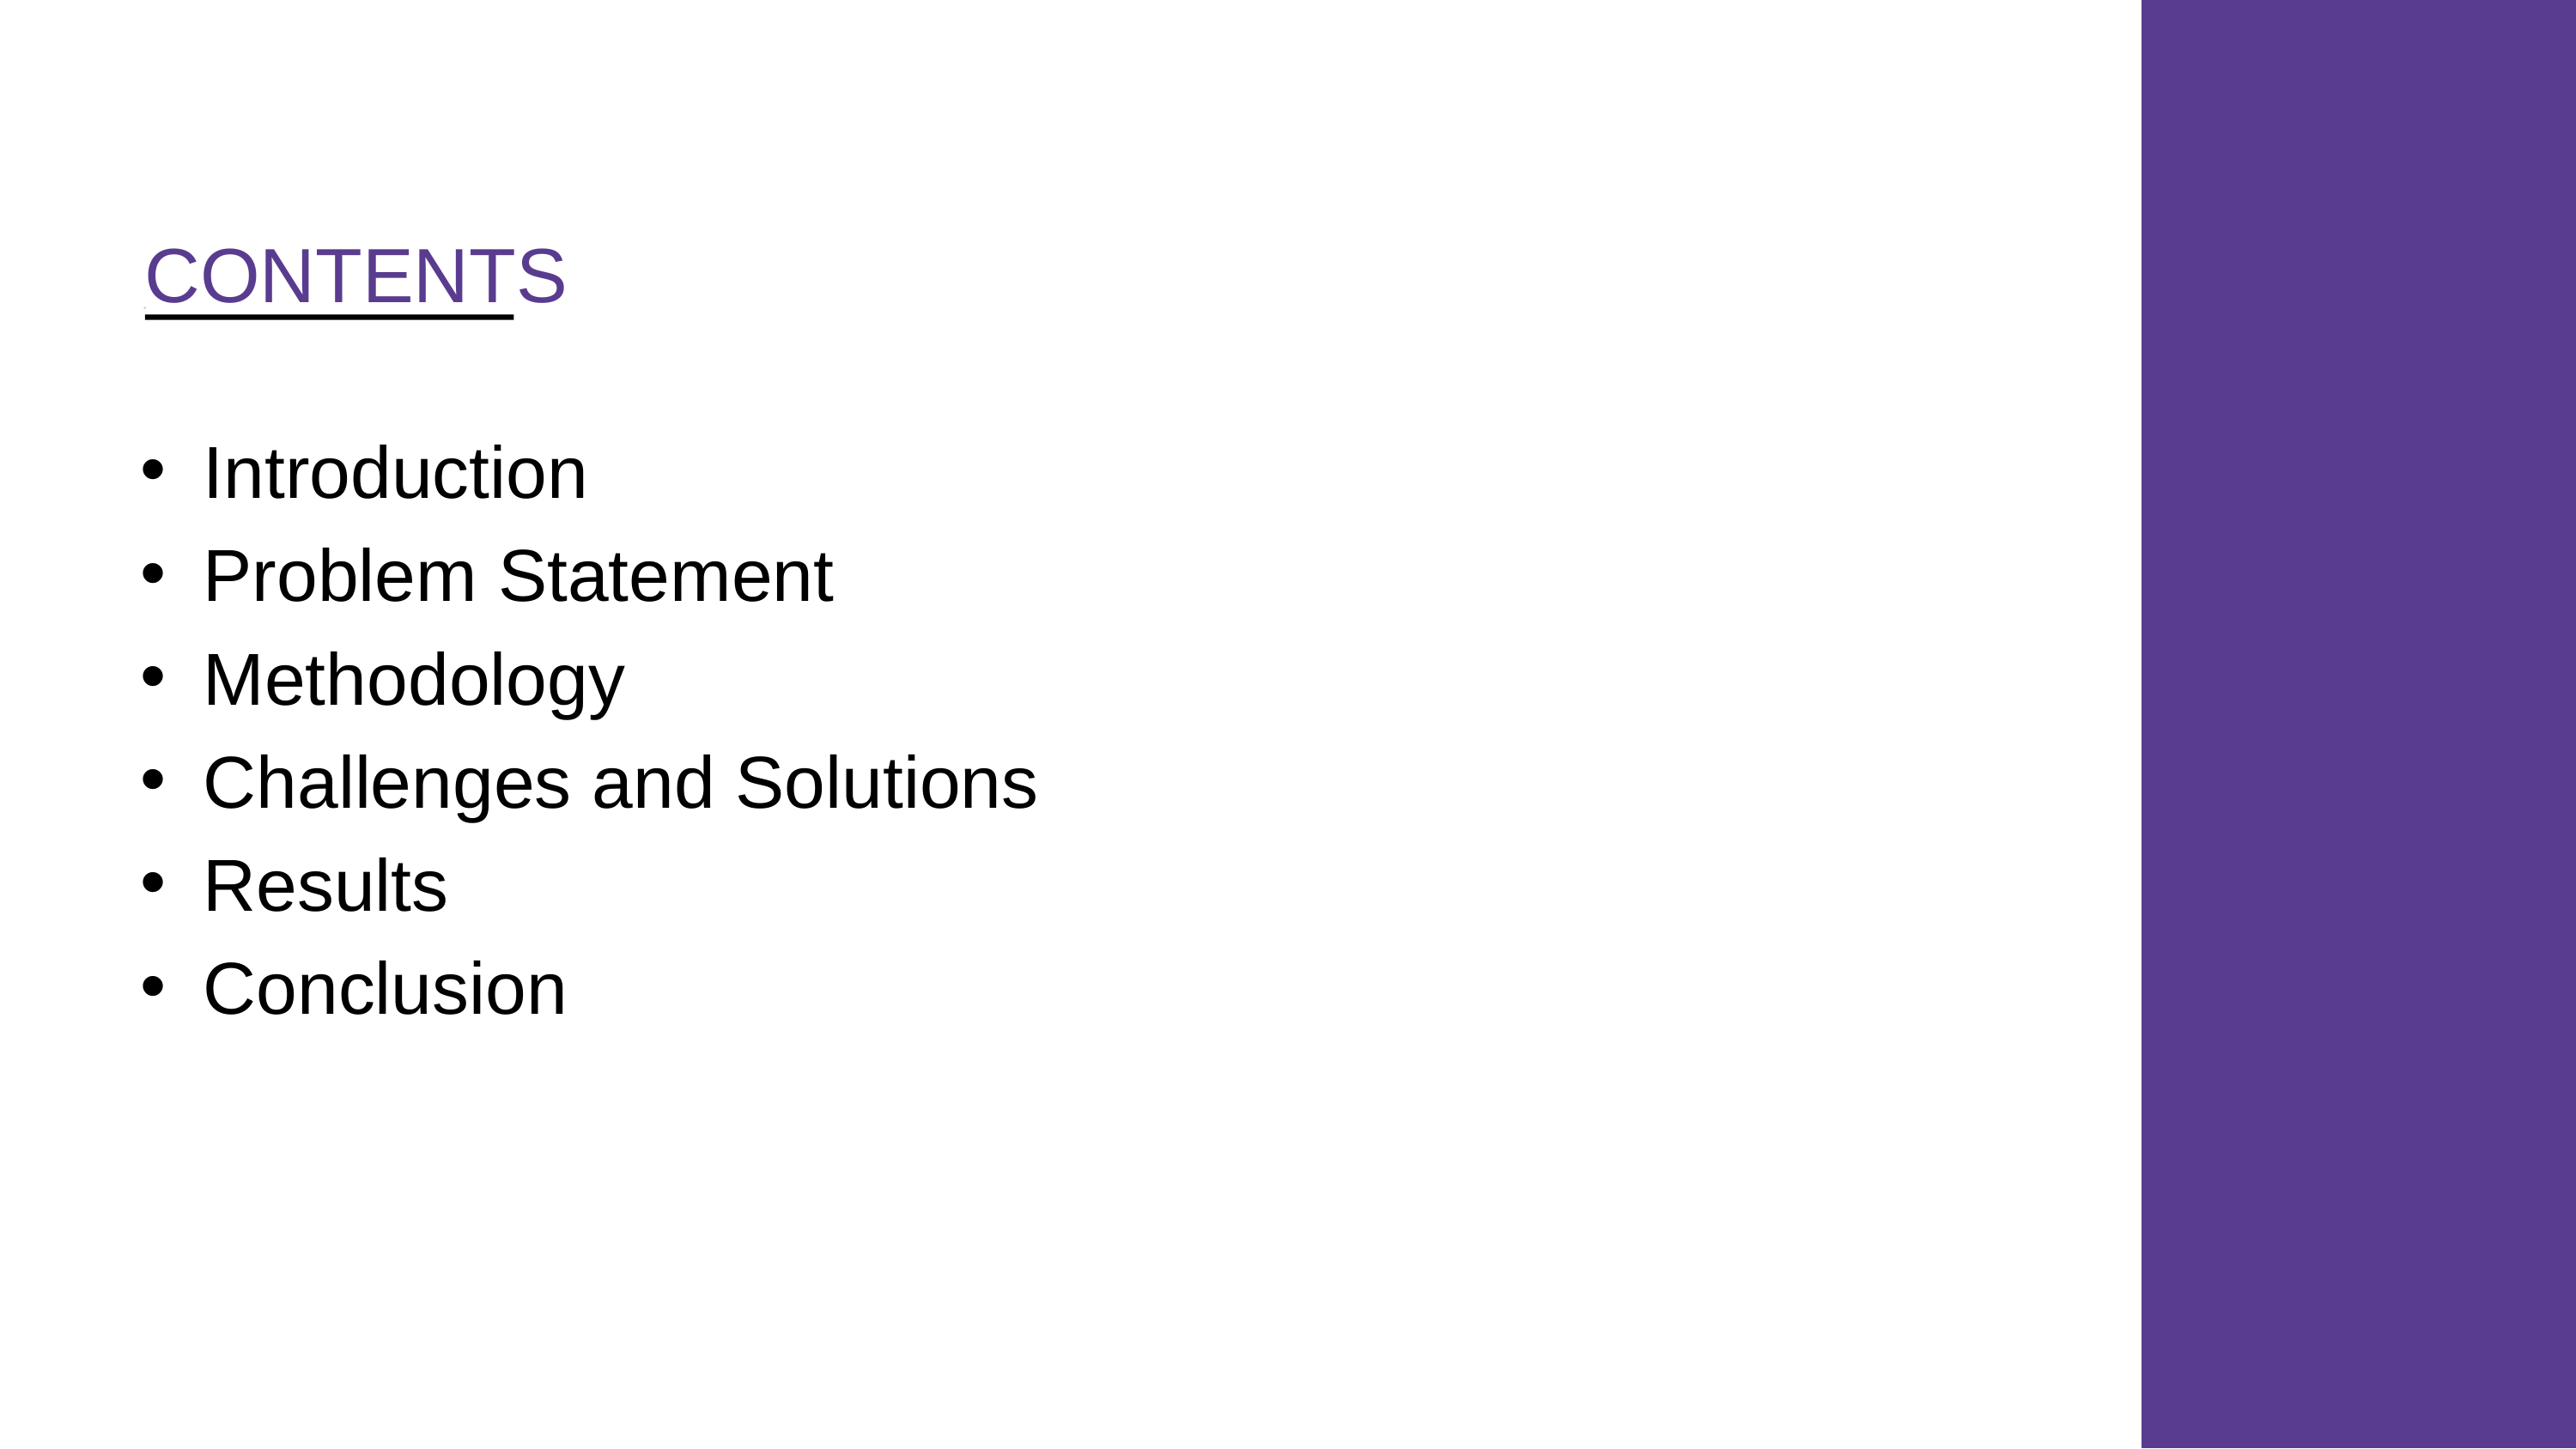

CONTENTS

Introduction
Problem Statement
Methodology
Challenges and Solutions
Results
Conclusion